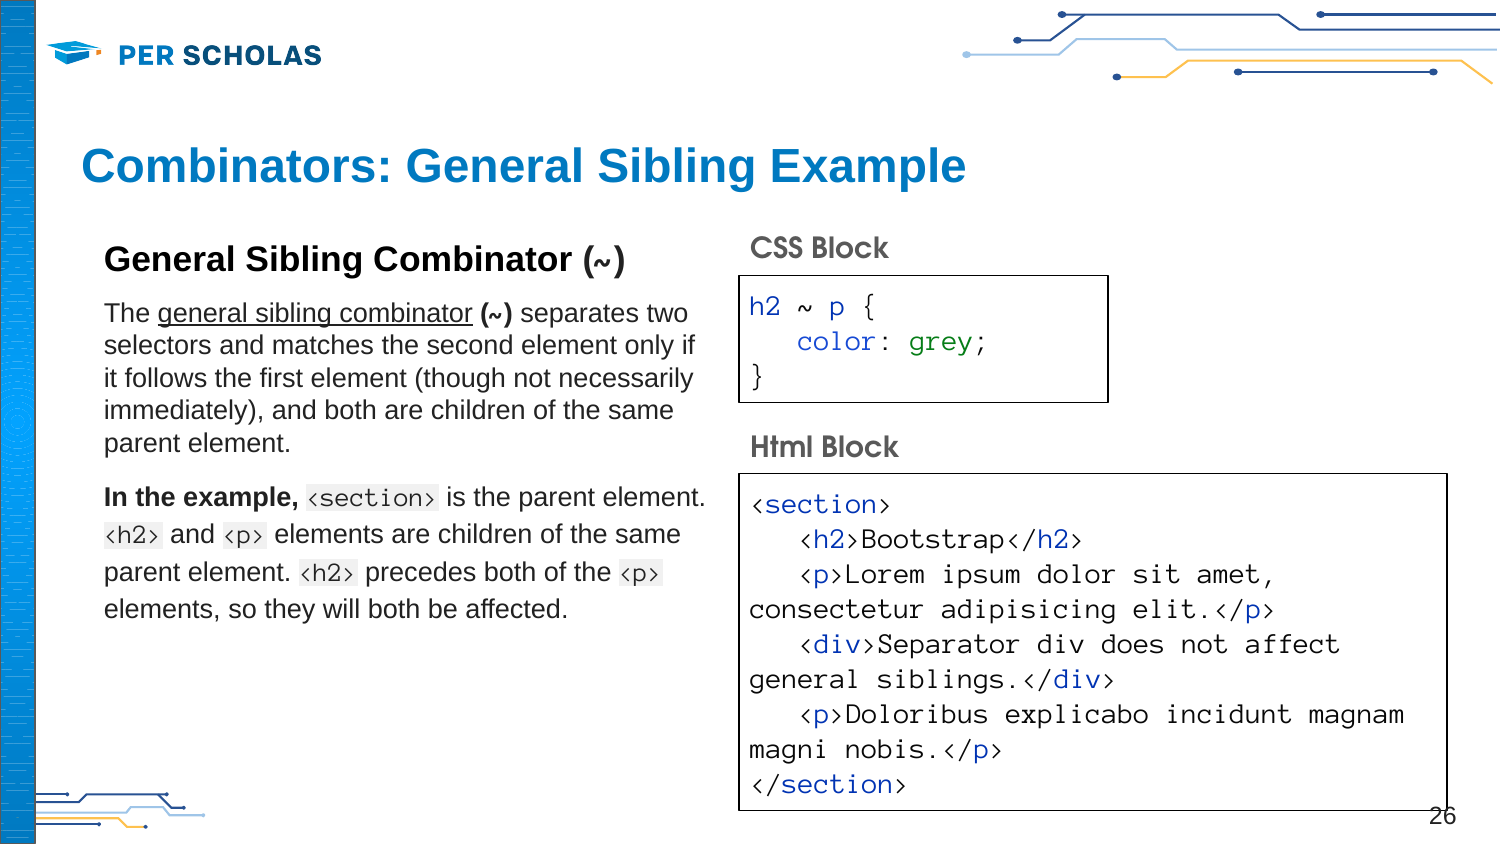

# Combinators: General Sibling Example
General Sibling Combinator (~)
The general sibling combinator (~) separates two selectors and matches the second element only if it follows the first element (though not necessarily immediately), and both are children of the same parent element.
In the example, <section> is the parent element. <h2> and <p> elements are children of the same parent element. <h2> precedes both of the <p> elements, so they will both be affected.

CSS Block
h2 ~ p {
   color: grey;
}
Html Block
<section>
   <h2>Bootstrap</h2>
   <p>Lorem ipsum dolor sit amet, consectetur adipisicing elit.</p>
   <div>Separator div does not affect general siblings.</div>
   <p>Doloribus explicabo incidunt magnam magni nobis.</p>
</section>
26